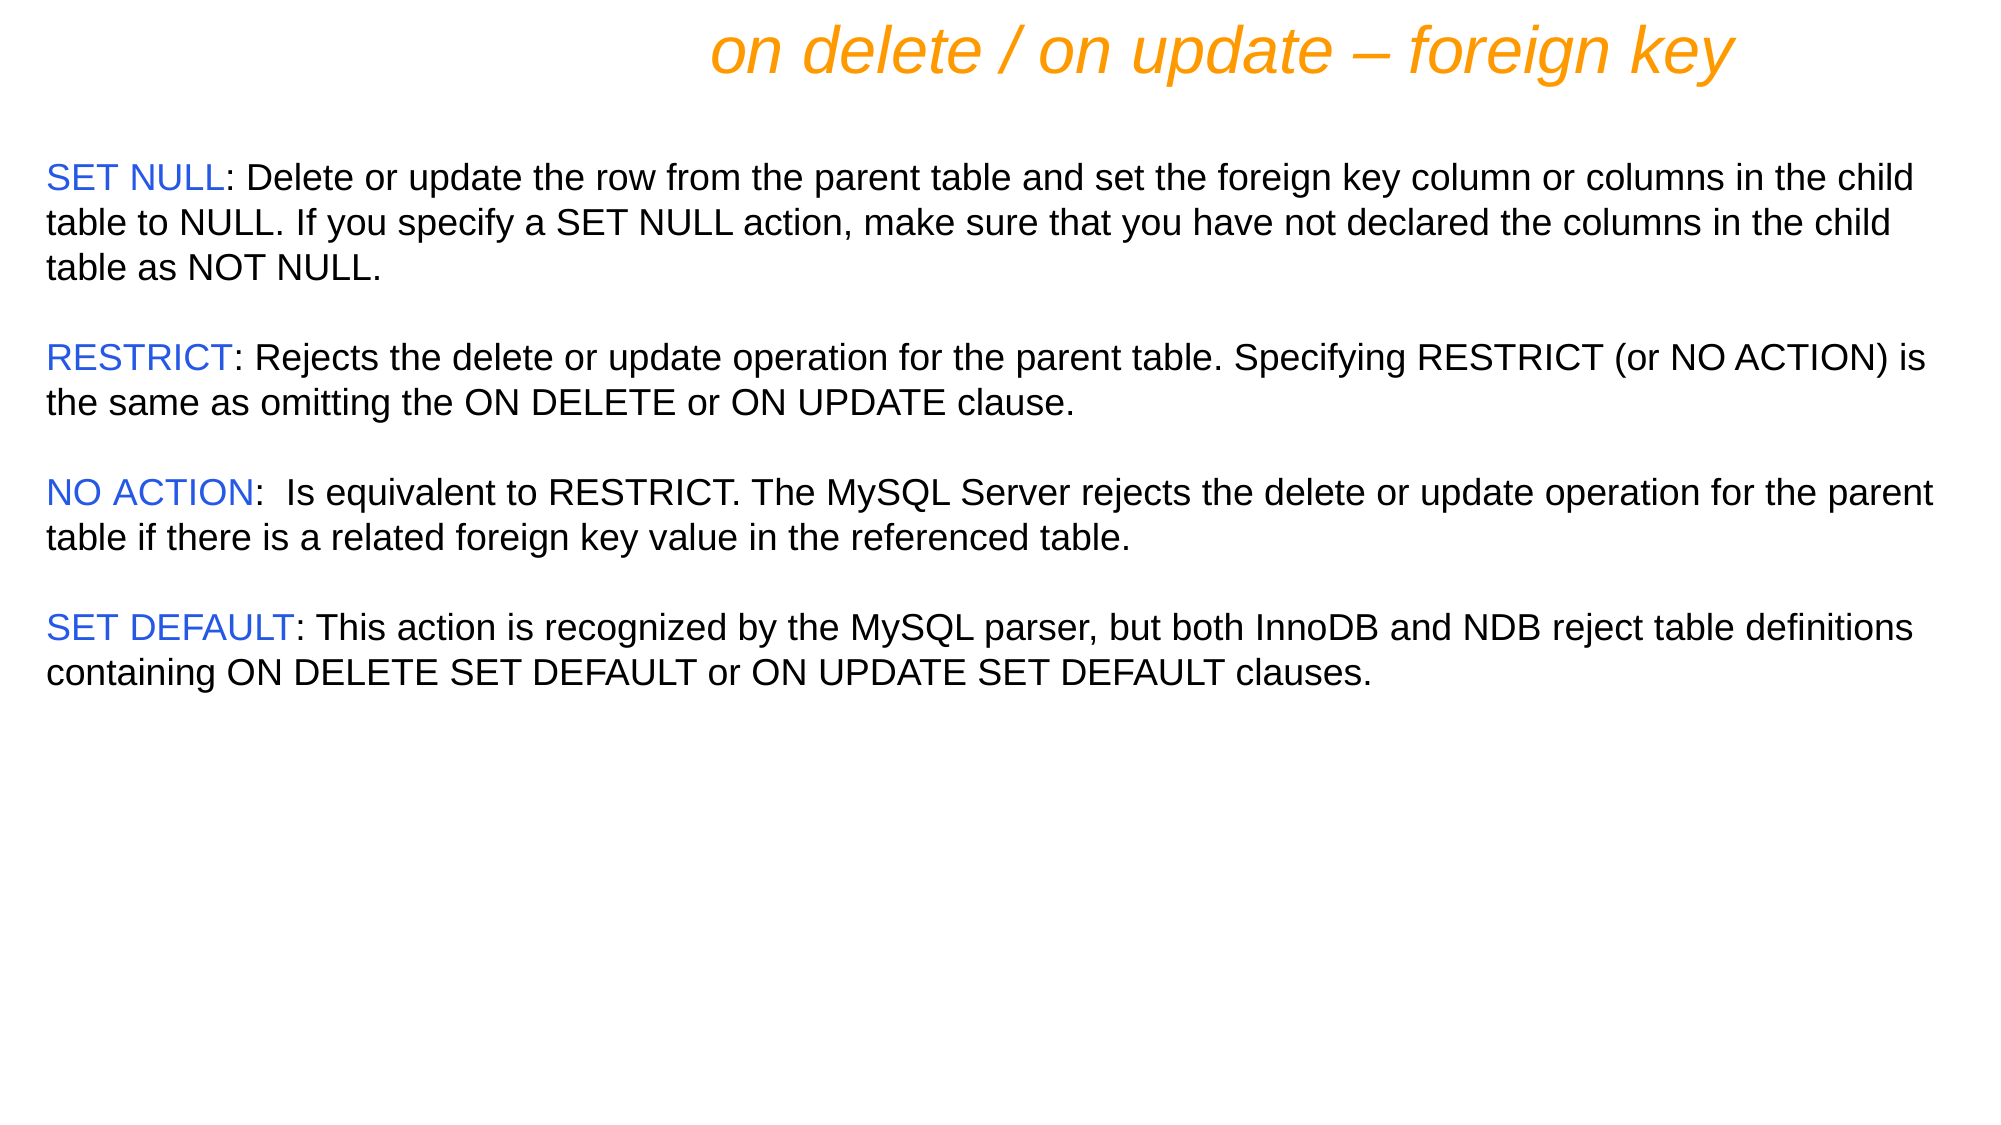

on delete / on update – foreign key
SET NULL: Delete or update the row from the parent table and set the foreign key column or columns in the child table to NULL. If you specify a SET NULL action, make sure that you have not declared the columns in the child table as NOT NULL.

RESTRICT: Rejects the delete or update operation for the parent table. Specifying RESTRICT (or NO ACTION) is the same as omitting the ON DELETE or ON UPDATE clause.

NO ACTION:  Is equivalent to RESTRICT. The MySQL Server rejects the delete or update operation for the parent table if there is a related foreign key value in the referenced table.

SET DEFAULT: This action is recognized by the MySQL parser, but both InnoDB and NDB reject table definitions containing ON DELETE SET DEFAULT or ON UPDATE SET DEFAULT clauses.